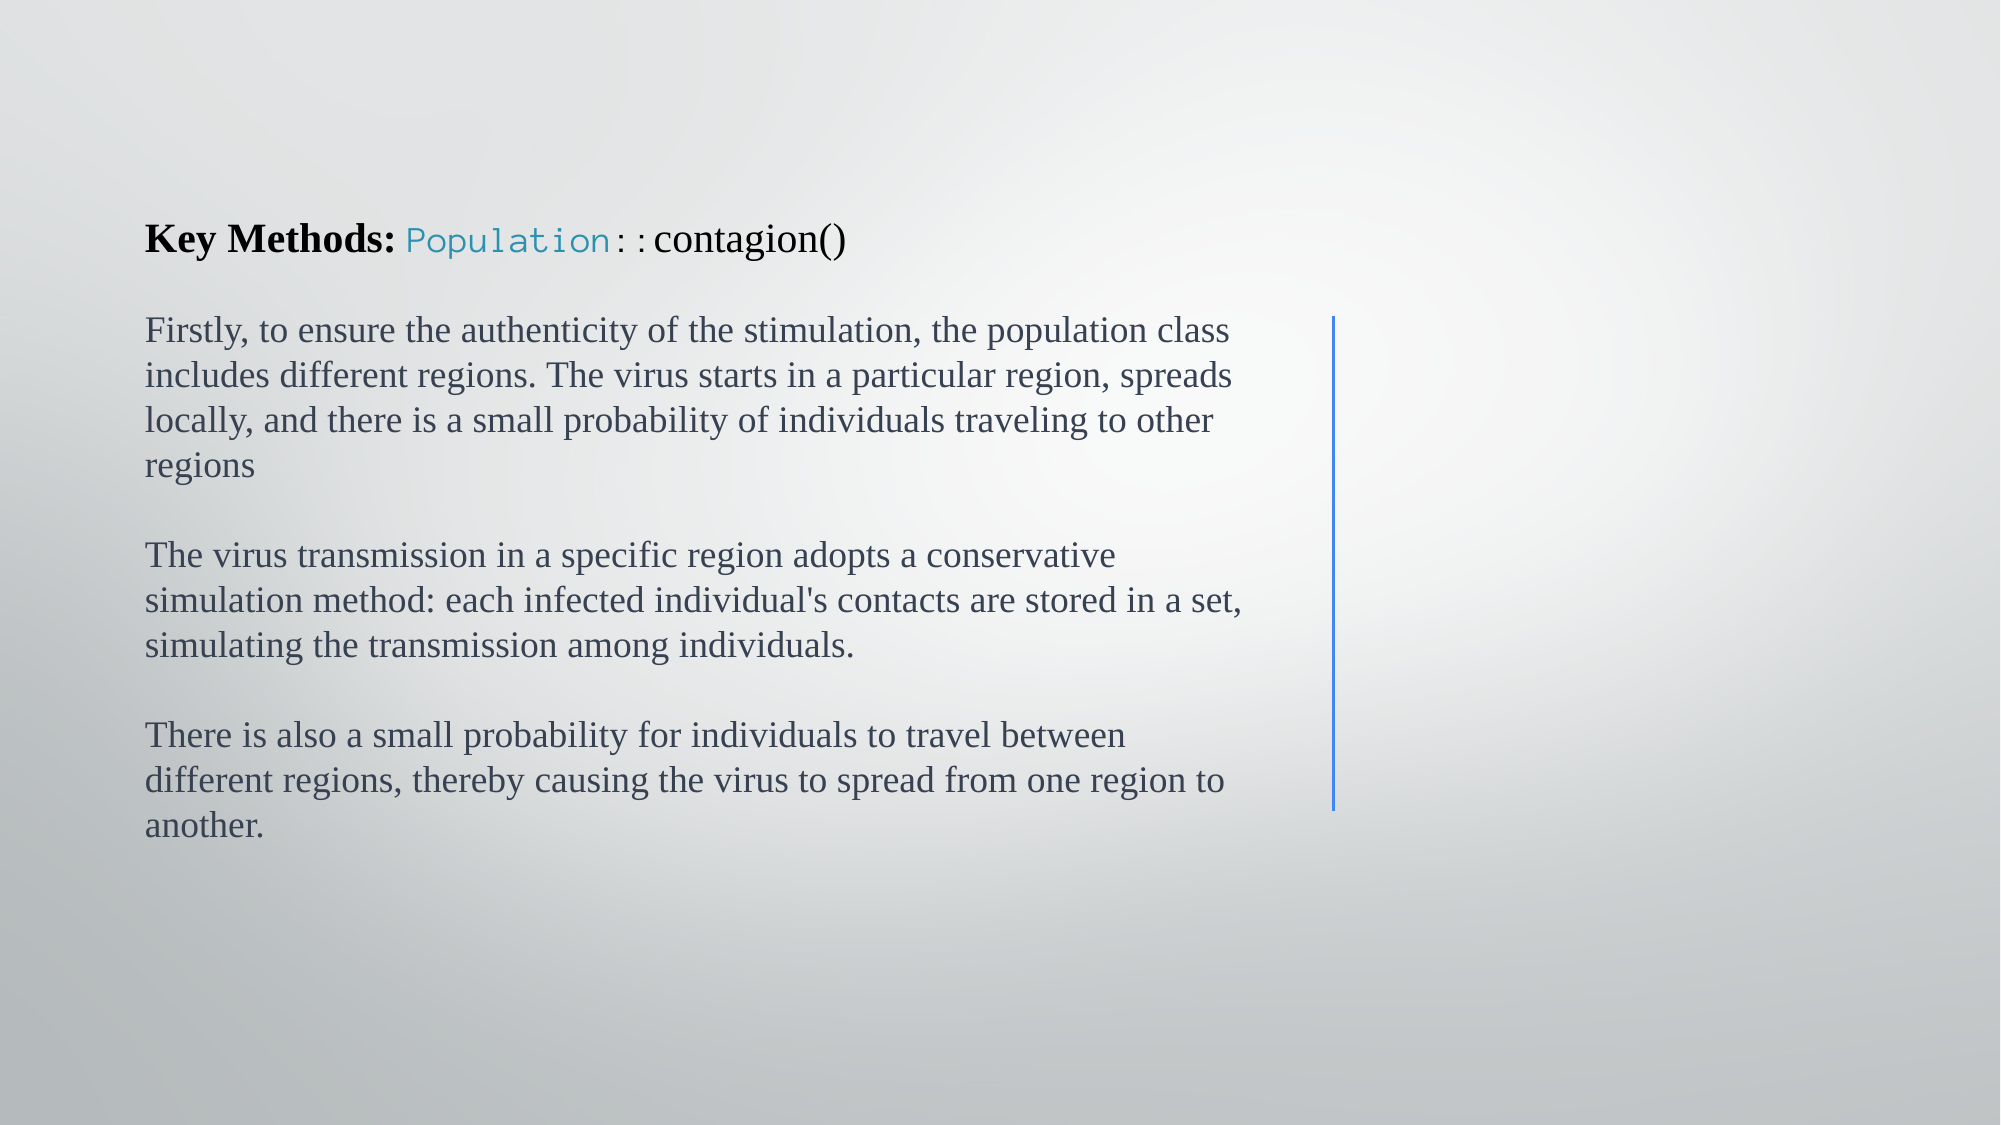

# Key Methods: Population::contagion() Firstly, to ensure the authenticity of the stimulation, the population class includes different regions. The virus starts in a particular region, spreads locally, and there is a small probability of individuals traveling to other regions The virus transmission in a specific region adopts a conservative simulation method: each infected individual's contacts are stored in a set, simulating the transmission among individuals. There is also a small probability for individuals to travel between different regions, thereby causing the virus to spread from one region to another.